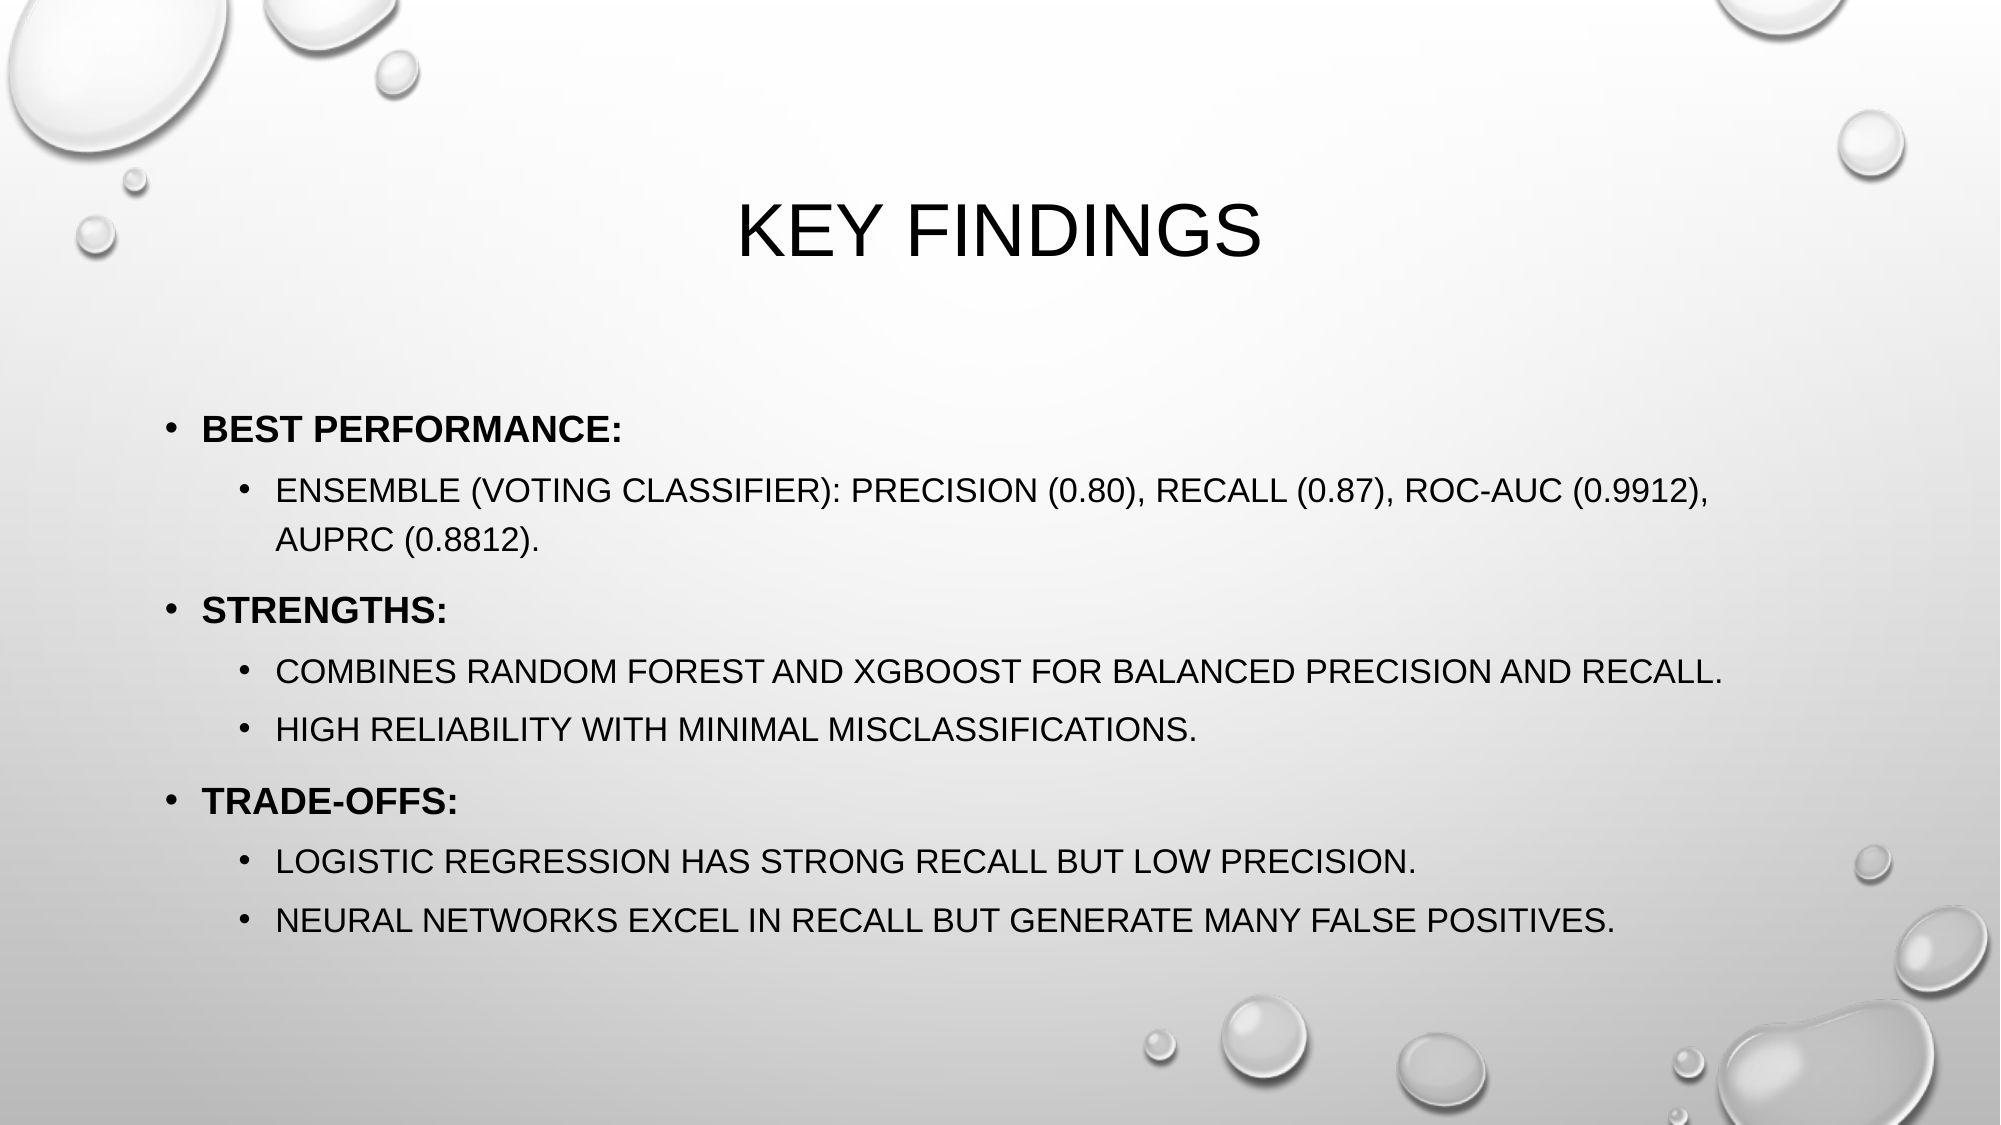

# Key Findings
Best Performance:
Ensemble (Voting Classifier): Precision (0.80), Recall (0.87), ROC-AUC (0.9912), AUPRC (0.8812).
Strengths:
Combines Random Forest and XGBoost for balanced precision and recall.
High reliability with minimal misclassifications.
Trade-offs:
Logistic Regression has strong recall but low precision.
Neural Networks excel in recall but generate many false positives.